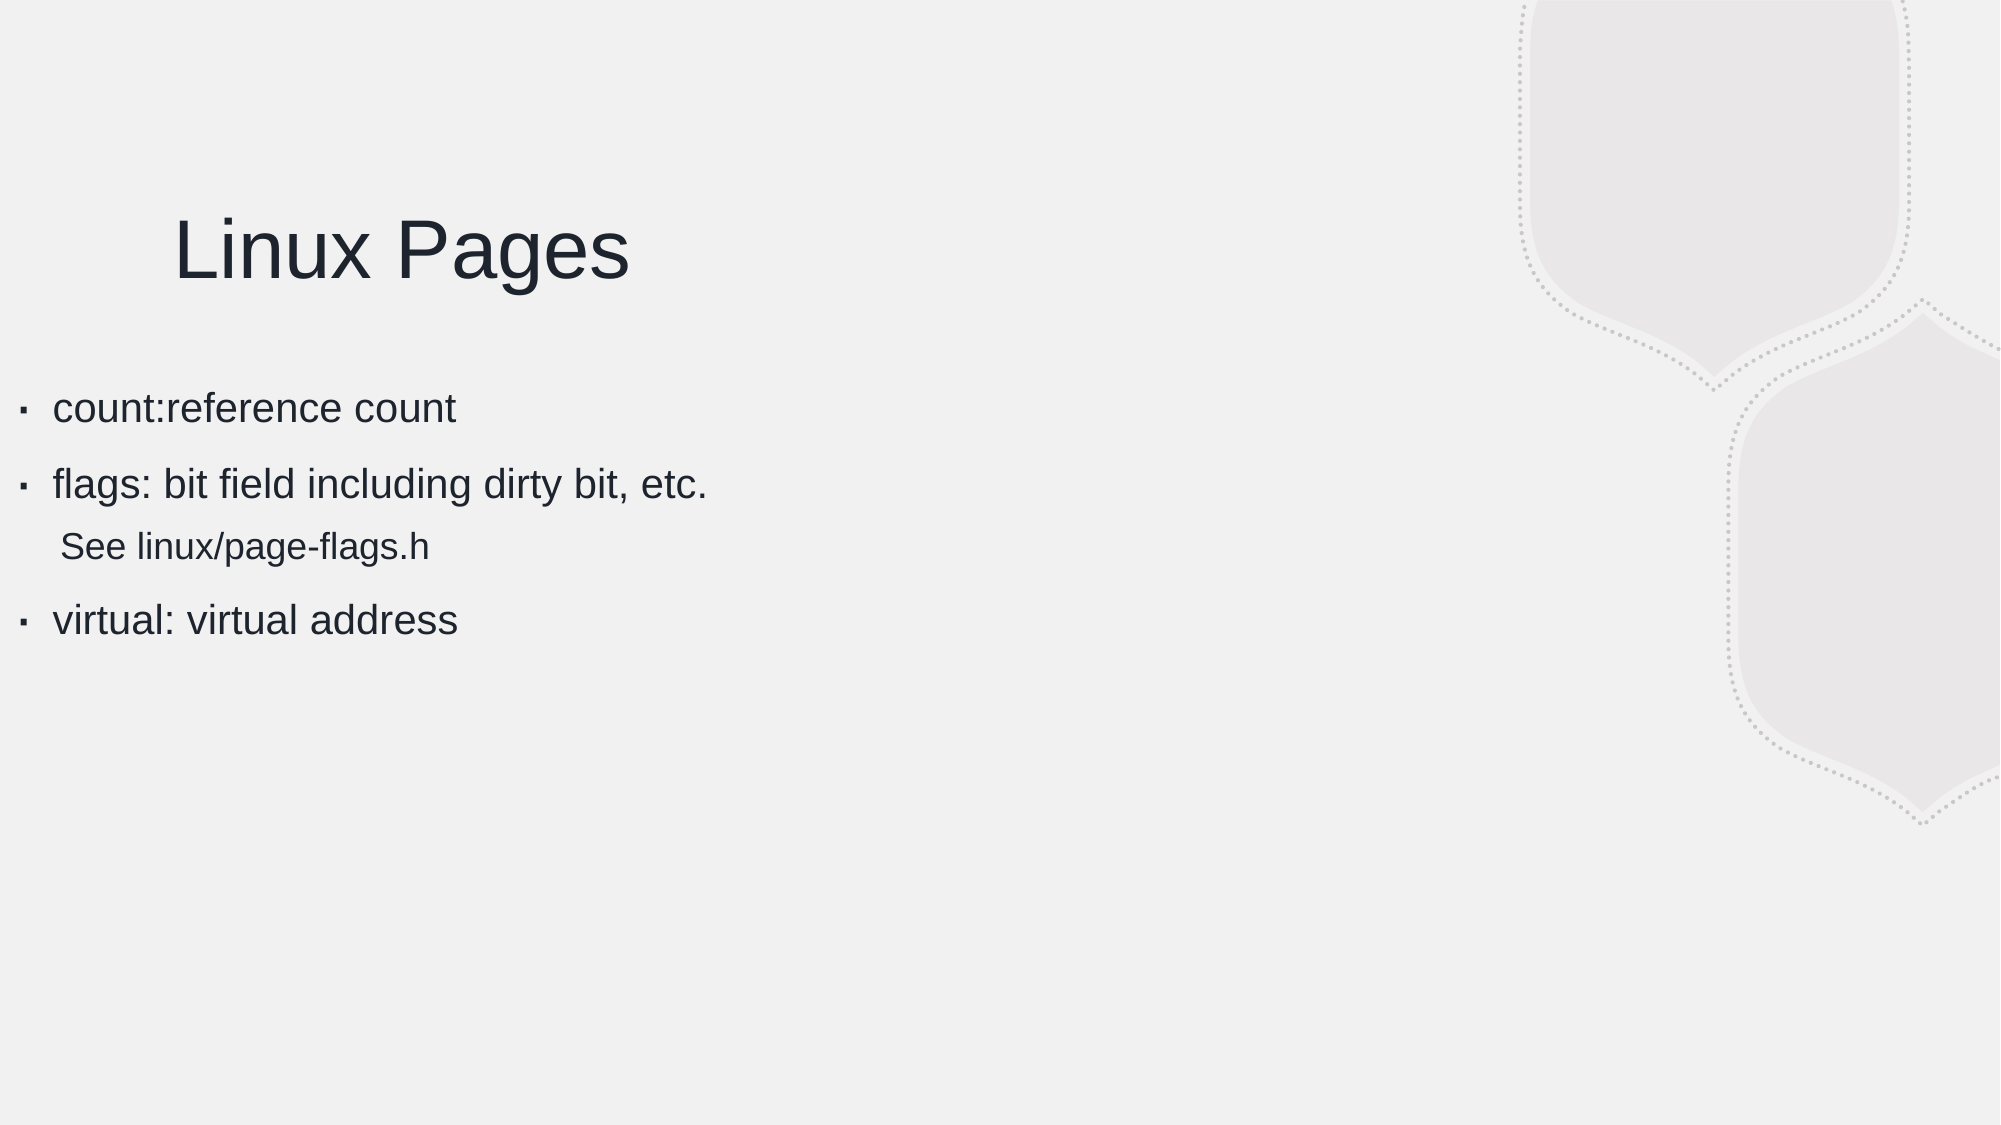

# Linux Pages
count:reference count
flags: bit field including dirty bit, etc.
See linux/page-flags.h
virtual: virtual address